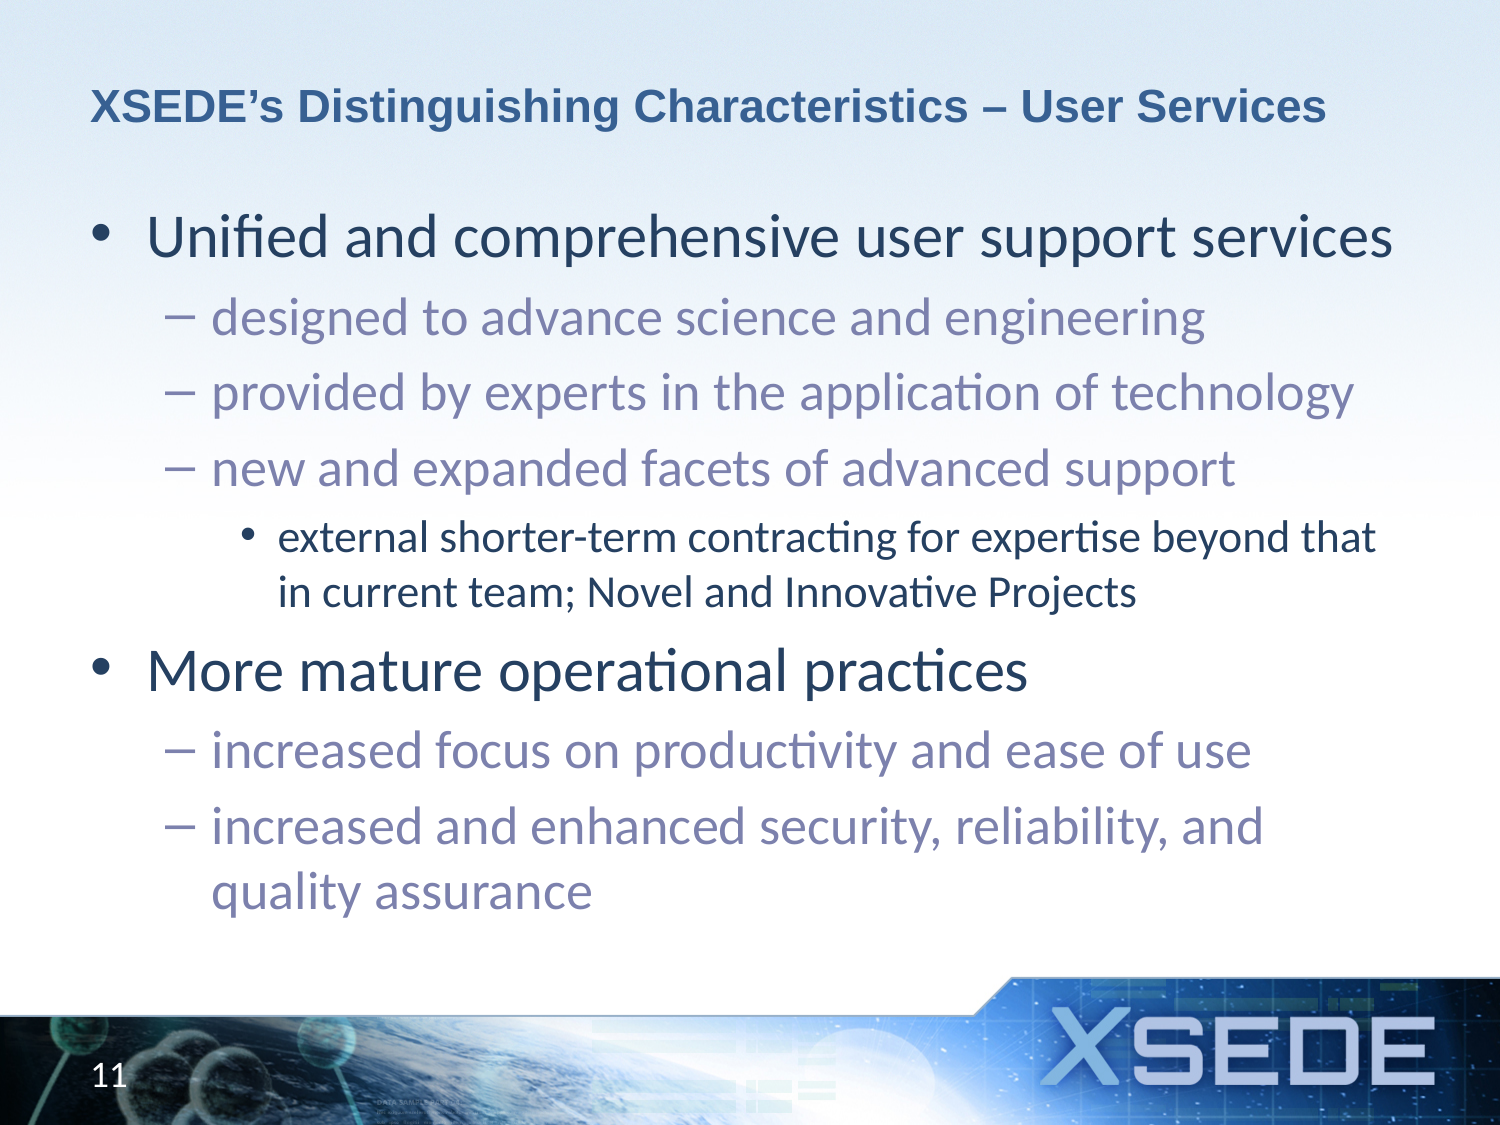

# XSEDE’s Distinguishing Characteristics – User Services
Unified and comprehensive user support services
designed to advance science and engineering
provided by experts in the application of technology
new and expanded facets of advanced support
external shorter-term contracting for expertise beyond that in current team; Novel and Innovative Projects
More mature operational practices
increased focus on productivity and ease of use
increased and enhanced security, reliability, and quality assurance
11